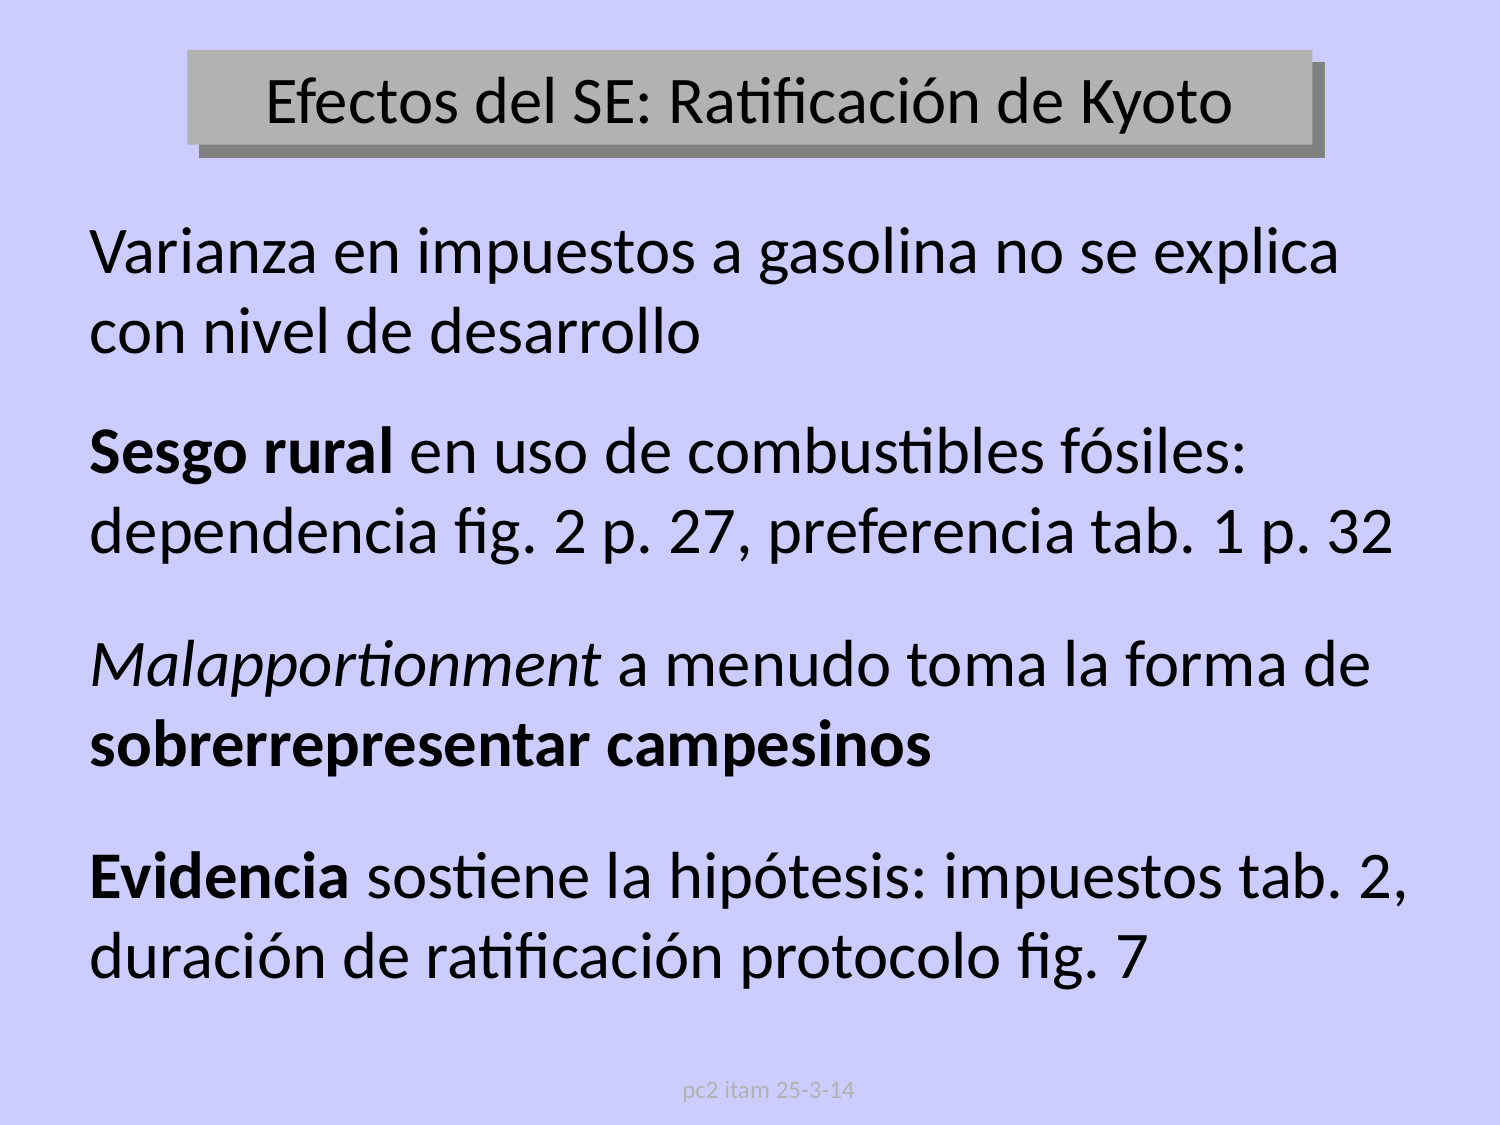

Efectos del SE: Ratificación de Kyoto
Varianza en impuestos a gasolina no se explica con nivel de desarrollo
Sesgo rural en uso de combustibles fósiles: dependencia fig. 2 p. 27, preferencia tab. 1 p. 32
Malapportionment a menudo toma la forma de sobrerrepresentar campesinos
Evidencia sostiene la hipótesis: impuestos tab. 2, duración de ratificación protocolo fig. 7